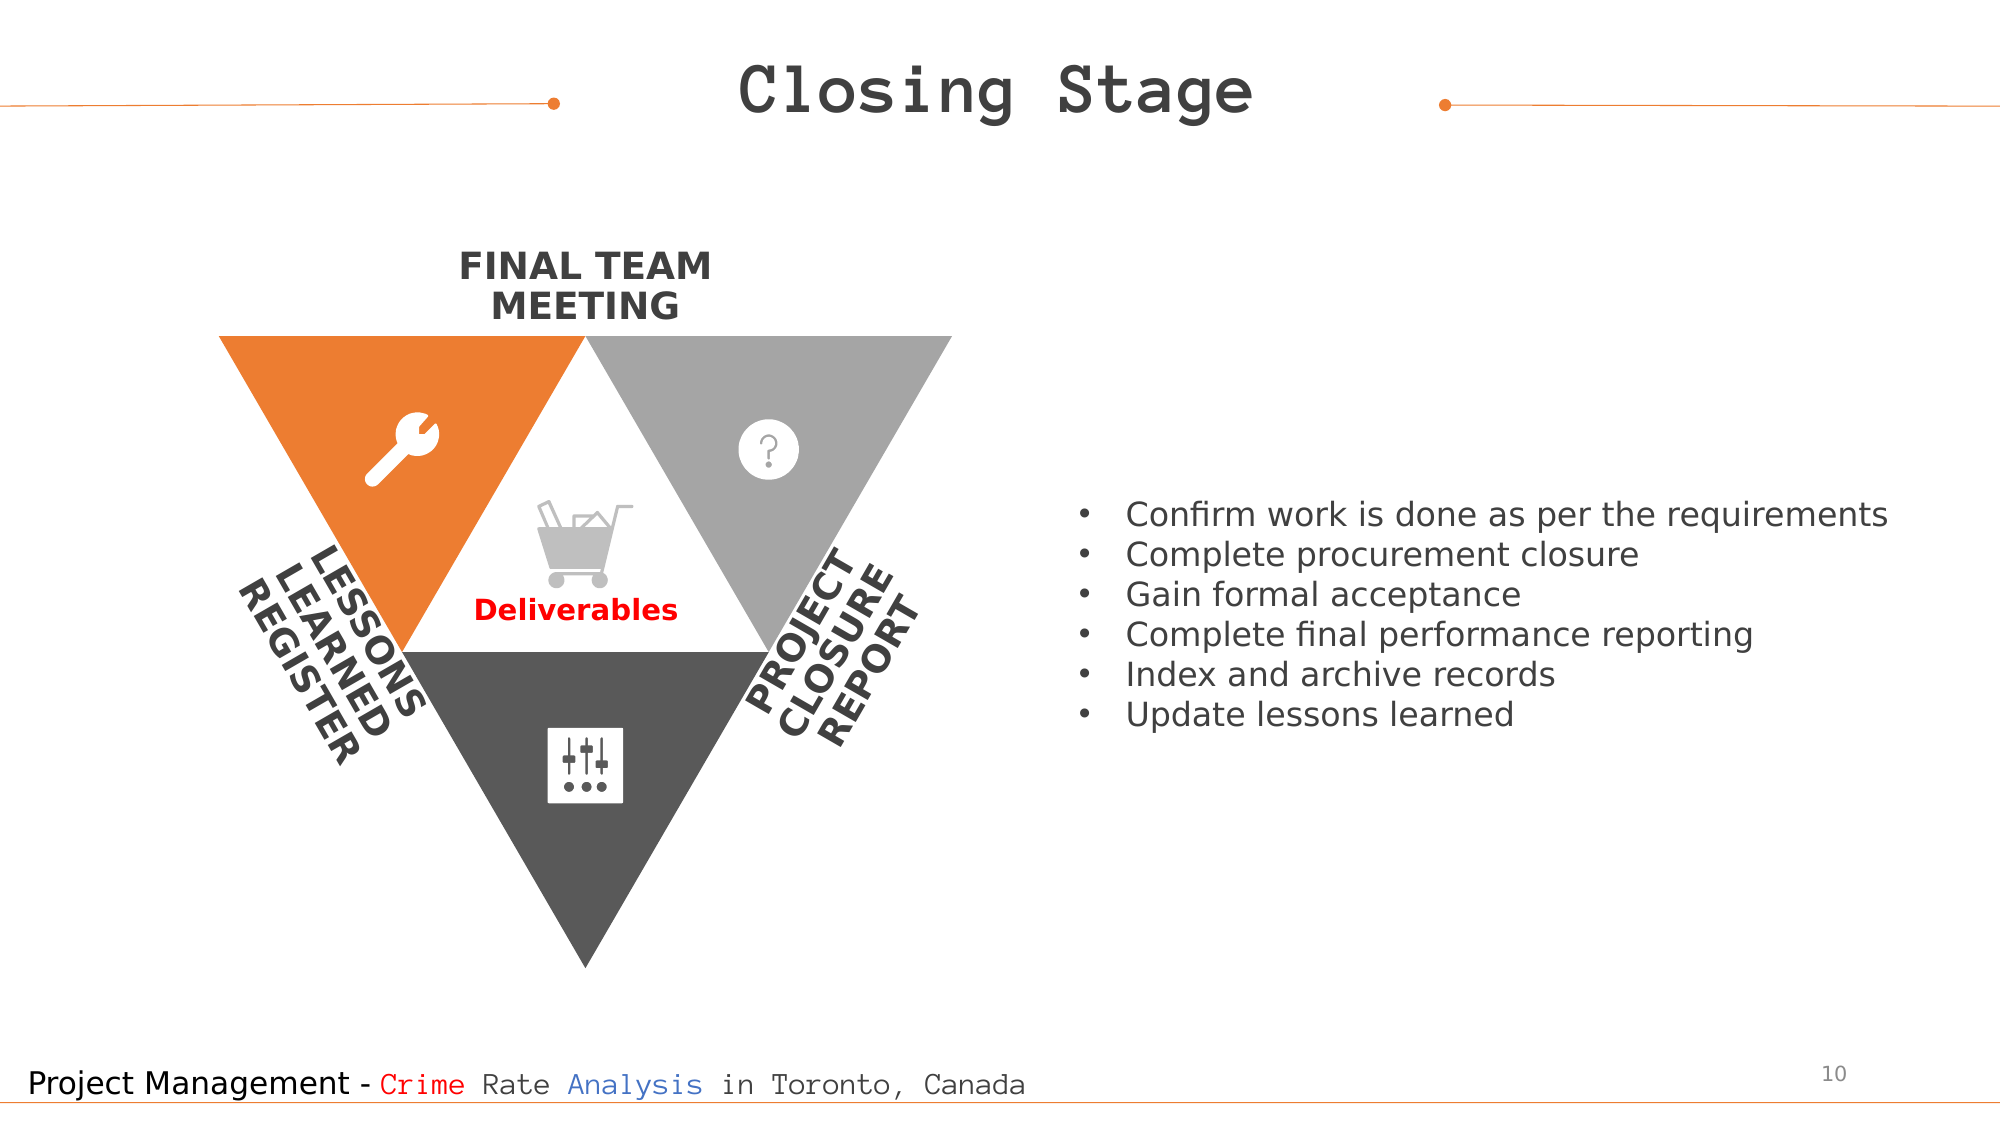

Closing Stage

FINAL TEAM MEETING

LESSONS LEARNED REGISTER
PROJECT CLOSURE REPORT

Confirm work is done as per the requirements
Complete procurement closure
Gain formal acceptance
Complete final performance reporting
Index and archive records
Update lessons learned
Deliverables

10
Project Management - Crime Rate Analysis in Toronto, Canada